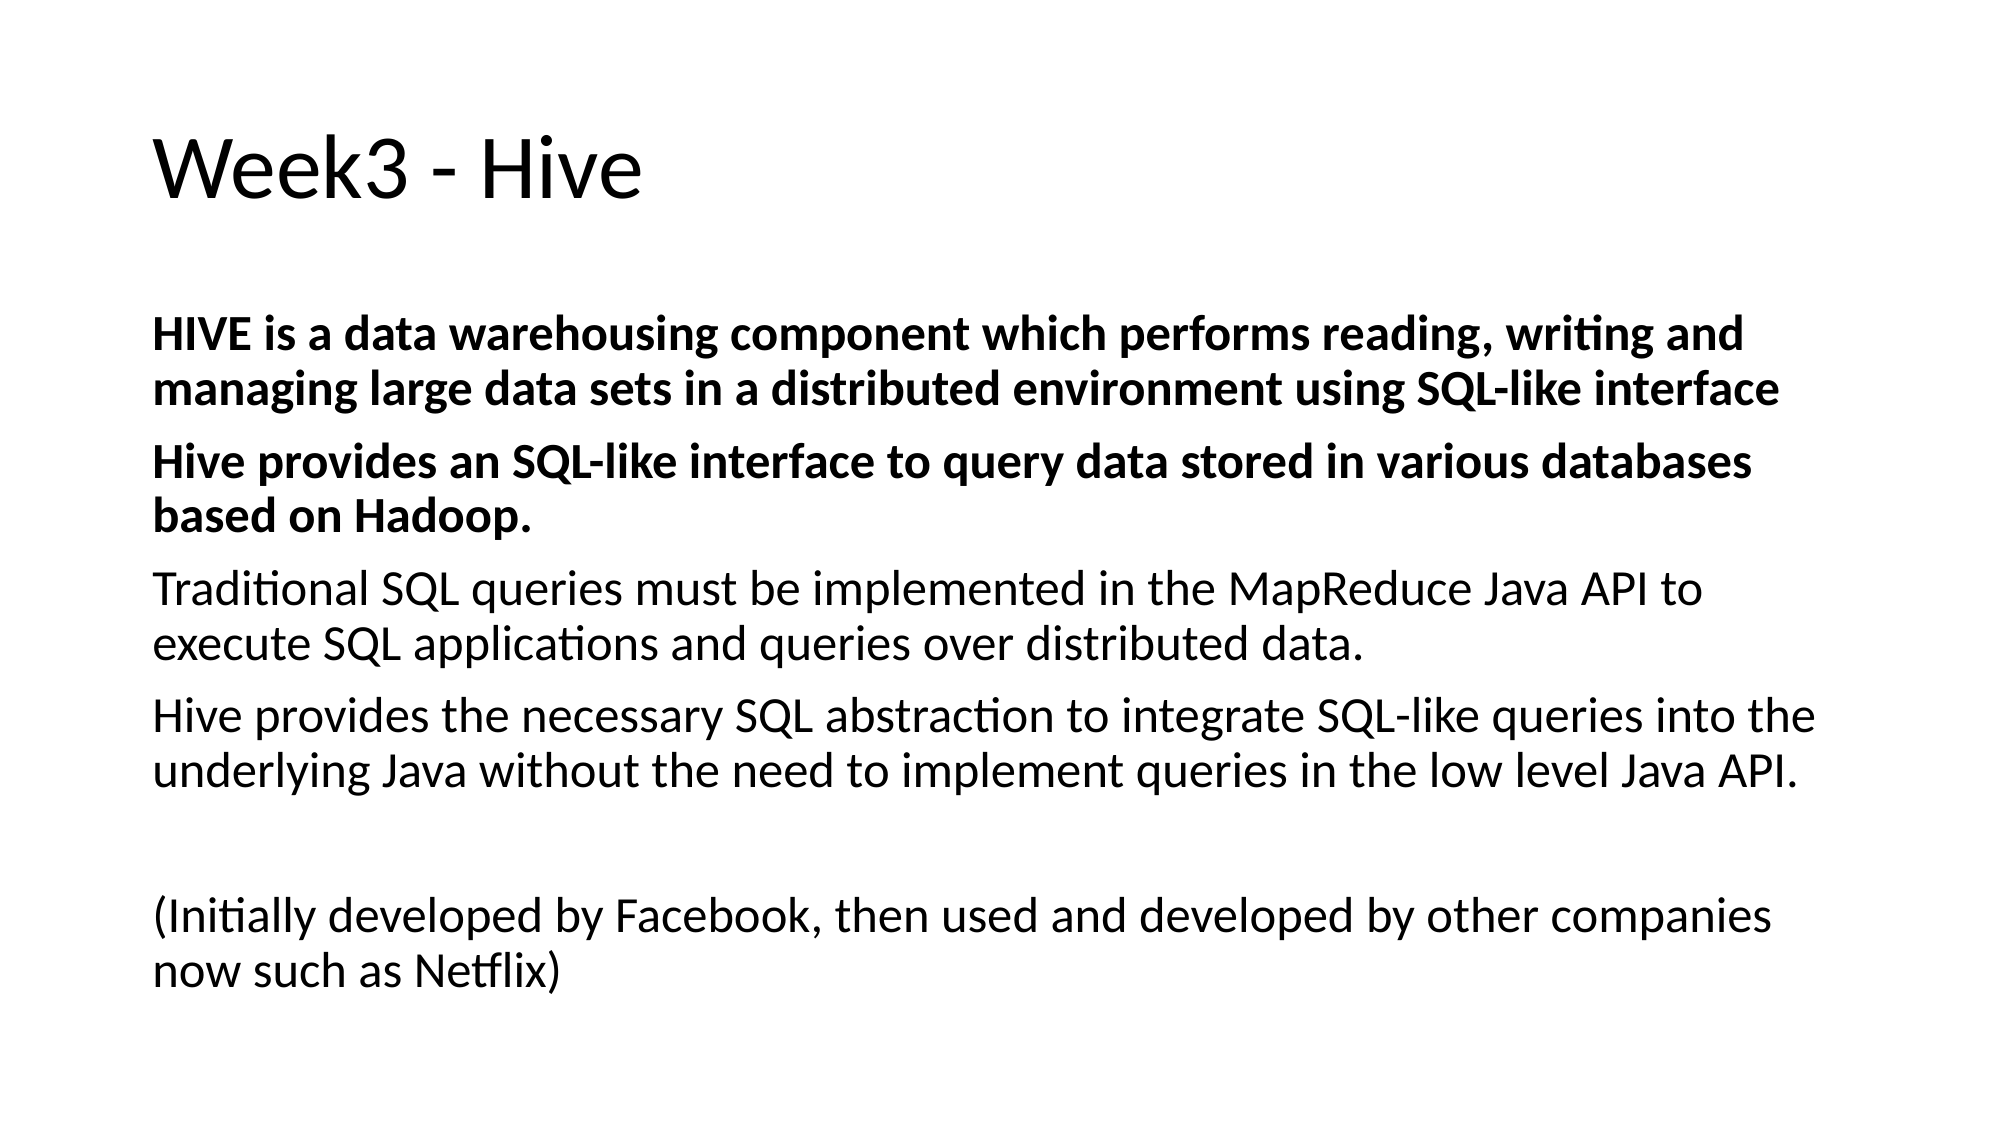

# Week3 - Hive
HIVE is a data warehousing component which performs reading, writing and managing large data sets in a distributed environment using SQL-like interface
Hive provides an SQL-like interface to query data stored in various databases based on Hadoop.
Traditional SQL queries must be implemented in the MapReduce Java API to execute SQL applications and queries over distributed data.
Hive provides the necessary SQL abstraction to integrate SQL-like queries into the underlying Java without the need to implement queries in the low level Java API.

(Initially developed by Facebook, then used and developed by other companies now such as Netflix)